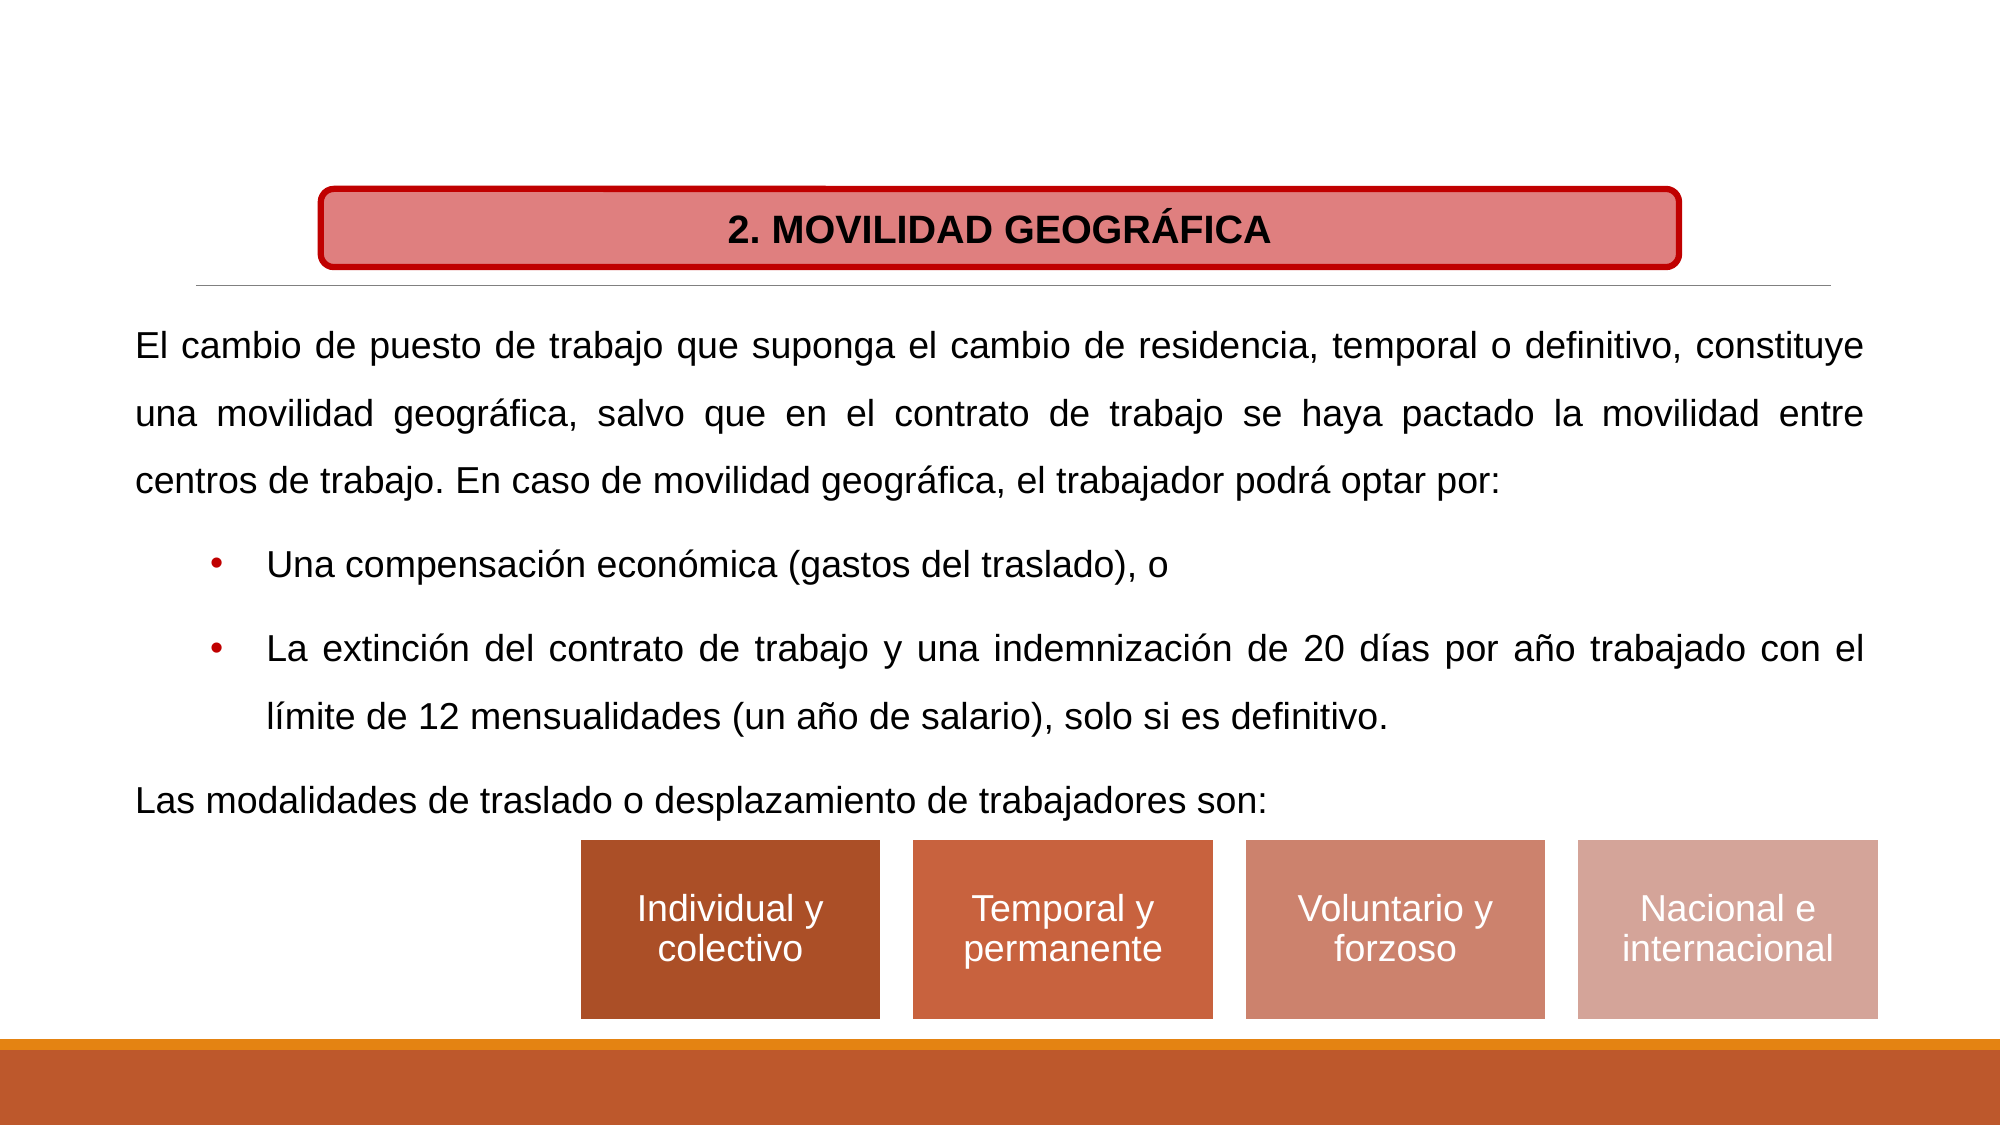

2. MOVILIDAD GEOGRÁFICA
El cambio de puesto de trabajo que suponga el cambio de residencia, temporal o definitivo, constituye una movilidad geográfica, salvo que en el contrato de trabajo se haya pactado la movilidad entre centros de trabajo. En caso de movilidad geográfica, el trabajador podrá optar por:
Una compensación económica (gastos del traslado), o
La extinción del contrato de trabajo y una indemnización de 20 días por año trabajado con el límite de 12 mensualidades (un año de salario), solo si es definitivo.
Las modalidades de traslado o desplazamiento de trabajadores son:
Individual y colectivo
Temporal y permanente
Voluntario y forzoso
Nacional e internacional